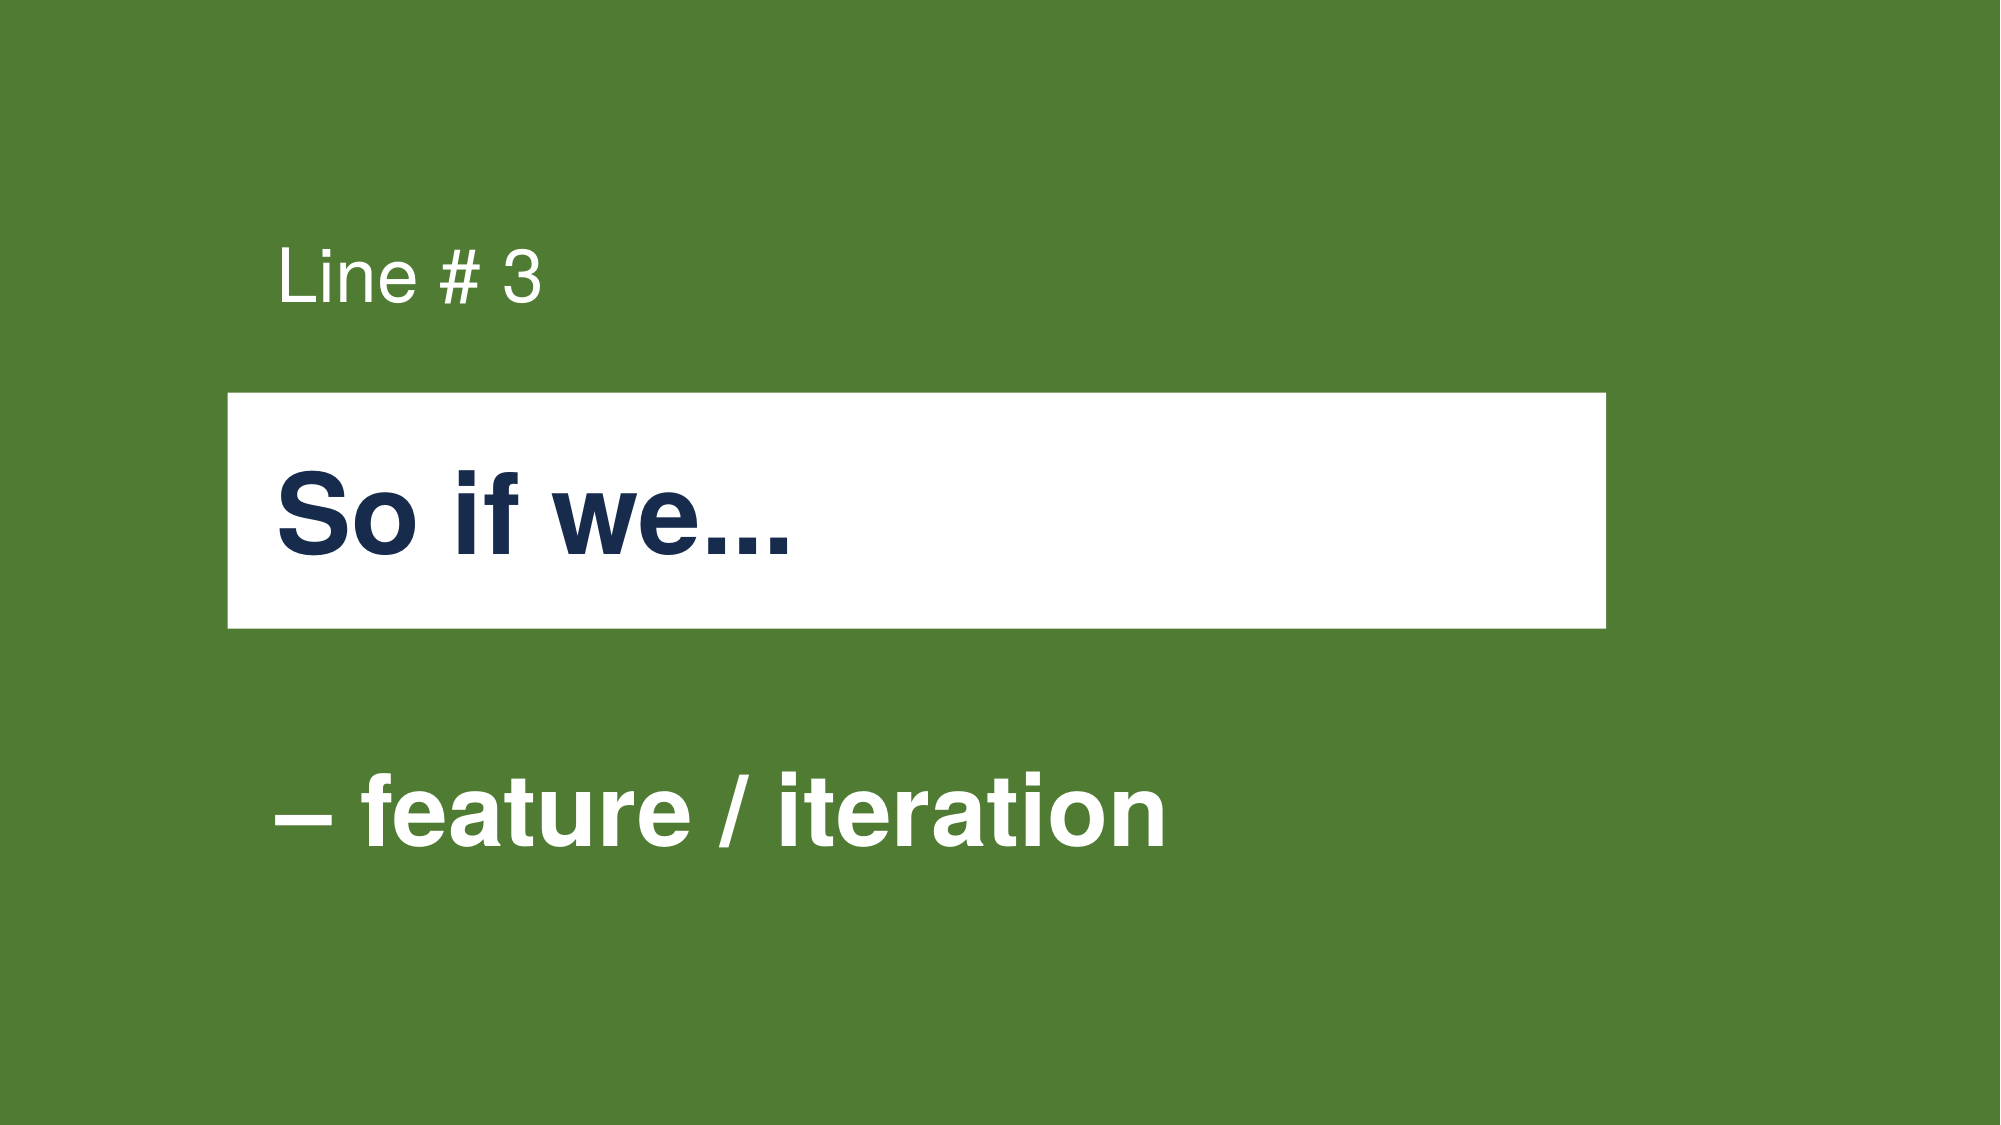

Line # 3

So if we...
– feature / iteration